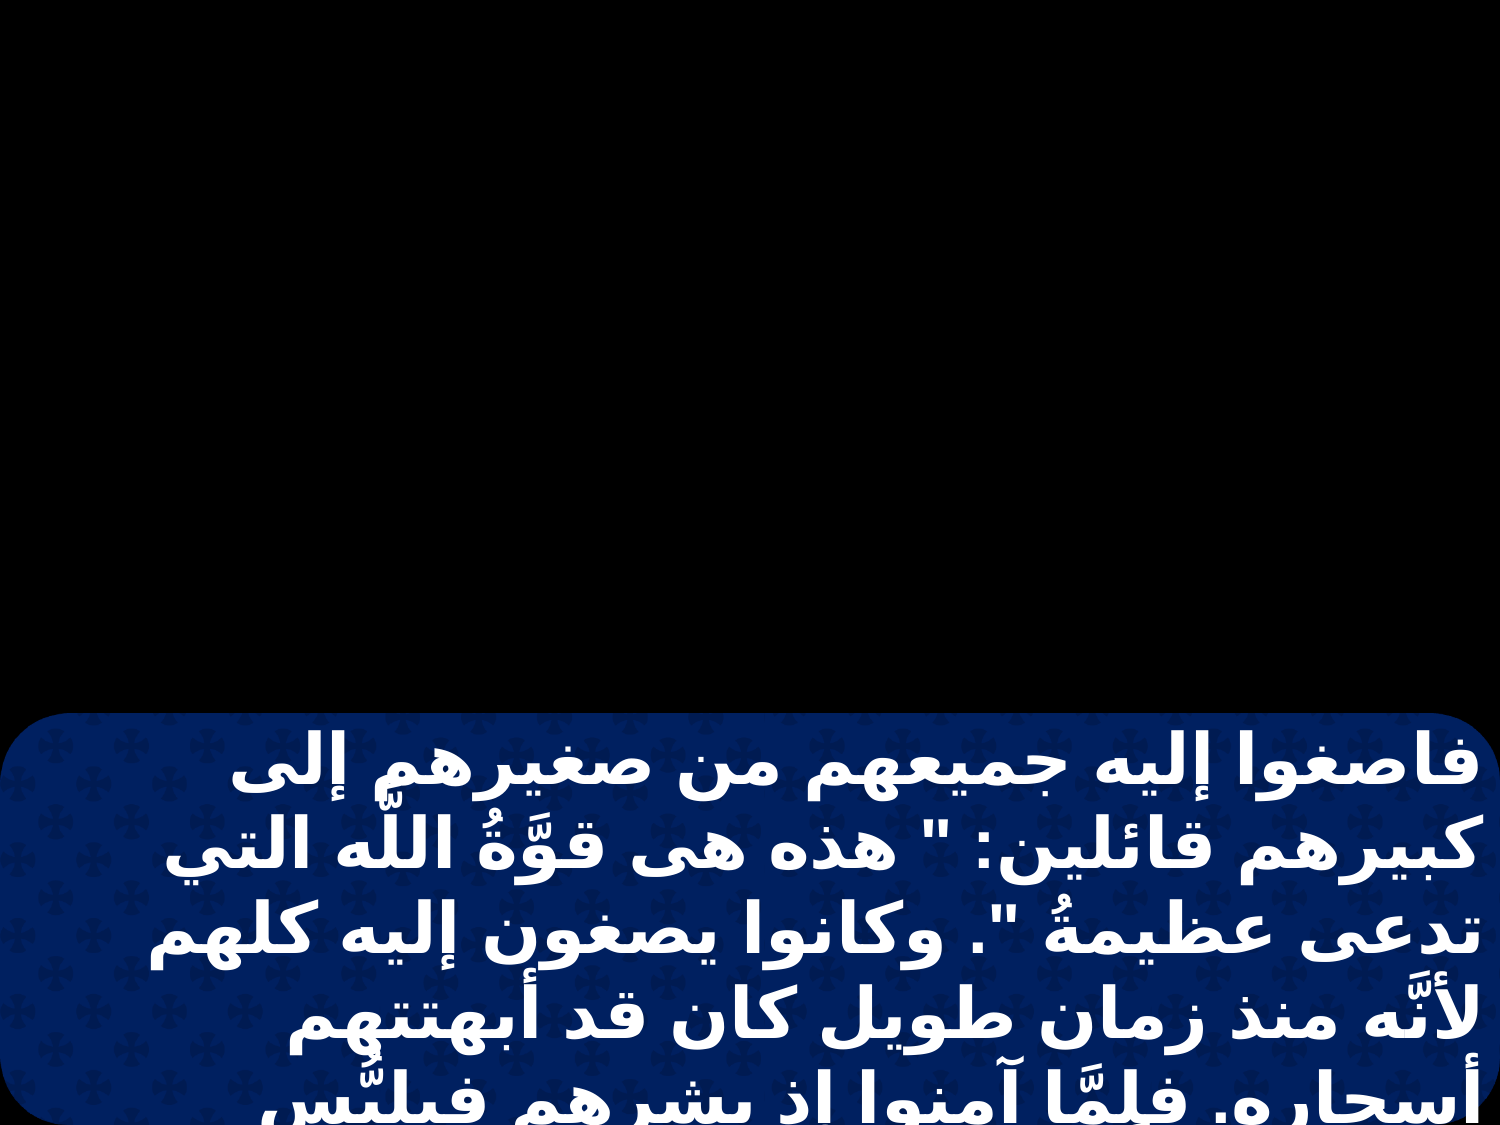

فاصغوا إليه جميعهم من صغيرهم إلى كبيرهم قائلين: " هذه هى قوَّةُ اللَّه التي تدعى عظيمةُ ". وكانوا يصغون إليه كلهم لأنَّه منذ زمان طويل كان قد أبهتتهم أسحاره. فلمَّا آمنوا إذ بشرهم فيلبُّس بملكوتِ اللَّهِ واسم يسوعَ المسيح اعتمدوا رجالاً ونساءً.